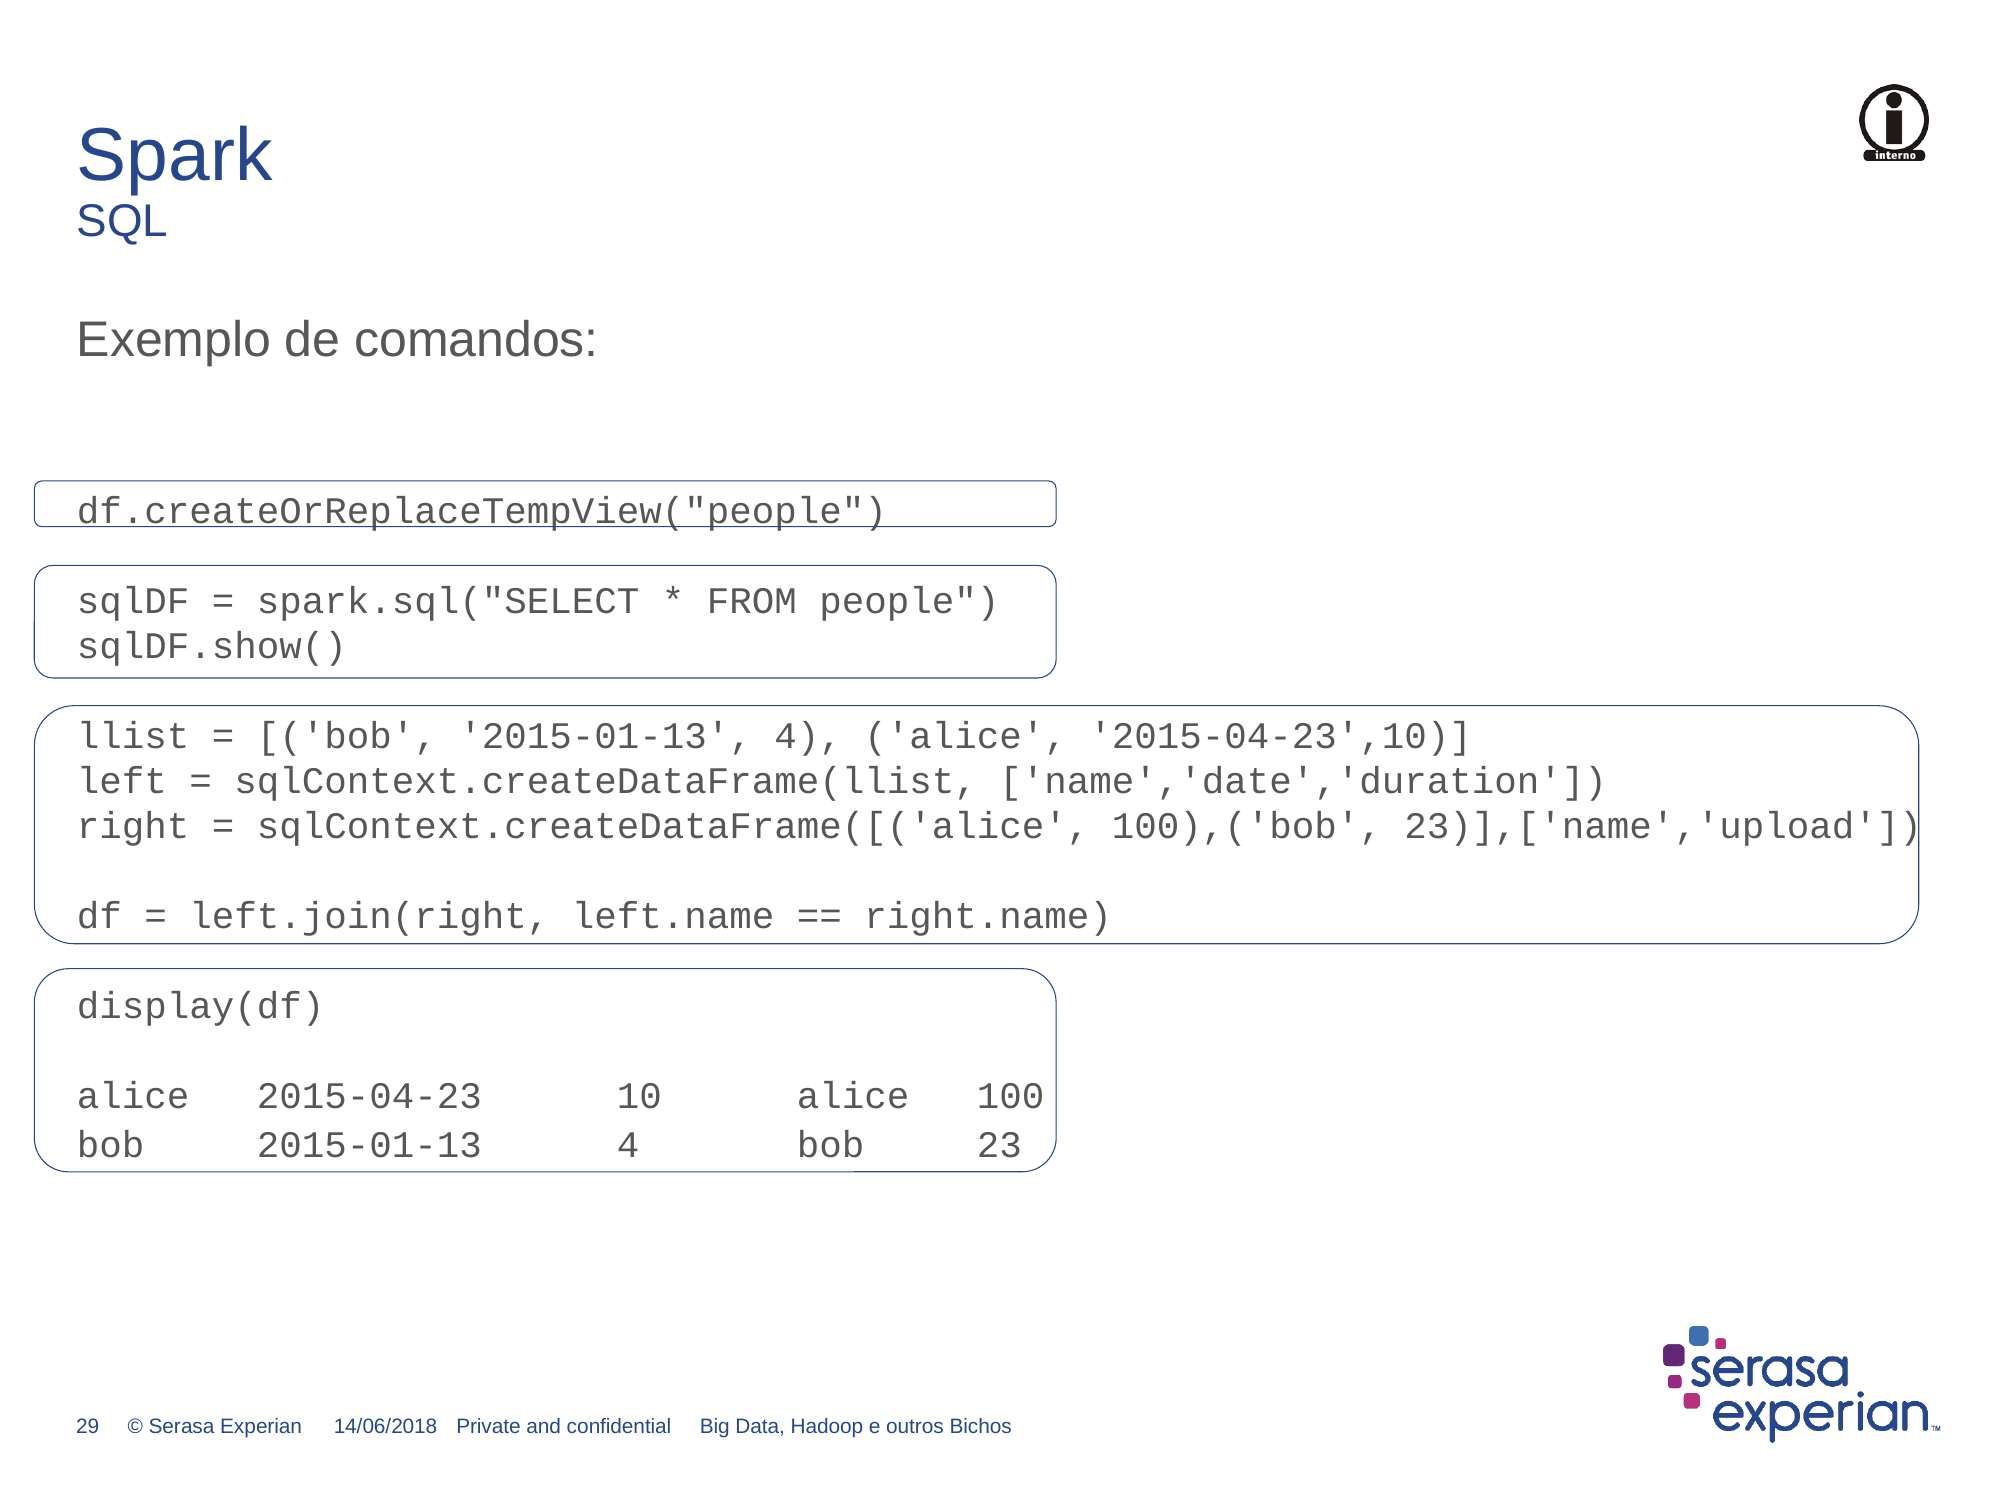

# Spark SQL
Exemplo de comandos:

df.createOrReplaceTempView("people")
sqlDF = spark.sql("SELECT * FROM people")
sqlDF.show()

llist = [('bob', '2015-01-13', 4), ('alice', '2015-04-23',10)] 
left = sqlContext.createDataFrame(llist, ['name','date','duration']) 
right = sqlContext.createDataFrame([('alice', 100),('bob', 23)],['name','upload'])
df = left.join(right, left.name == right.name) 
display(df)
                                       
alice   2015-04-23      10      alice   100    
bob     2015-01-13      4       bob     23

14/06/2018
Private and confidential     Big Data, Hadoop e outros Bichos